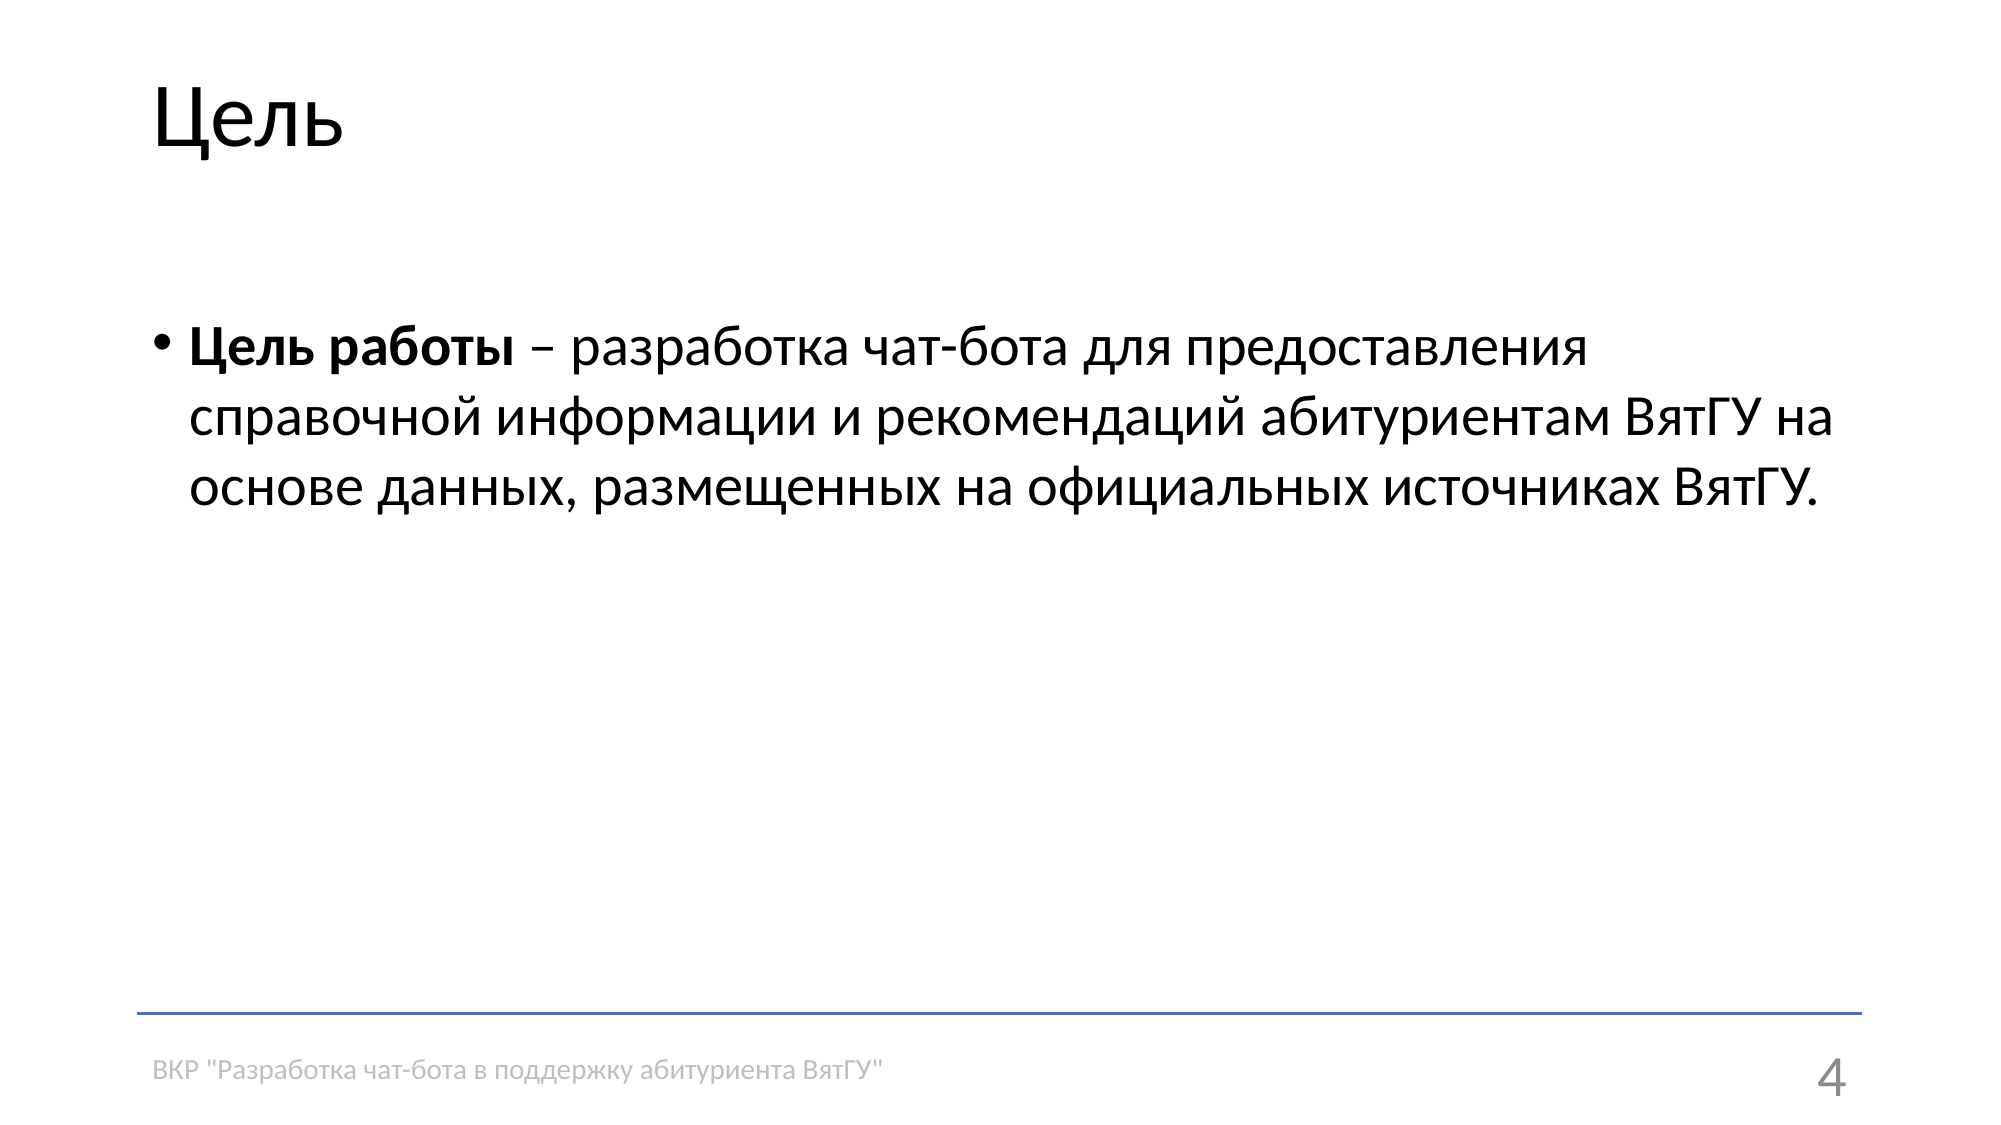

# Цель
Цель работы – разработка чат-бота для предоставления справочной информации и рекомендаций абитуриентам ВятГУ на основе данных, размещенных на официальных источниках ВятГУ.

ВКР "Разработка чат-бота в поддержку абитуриента ВятГУ"
4